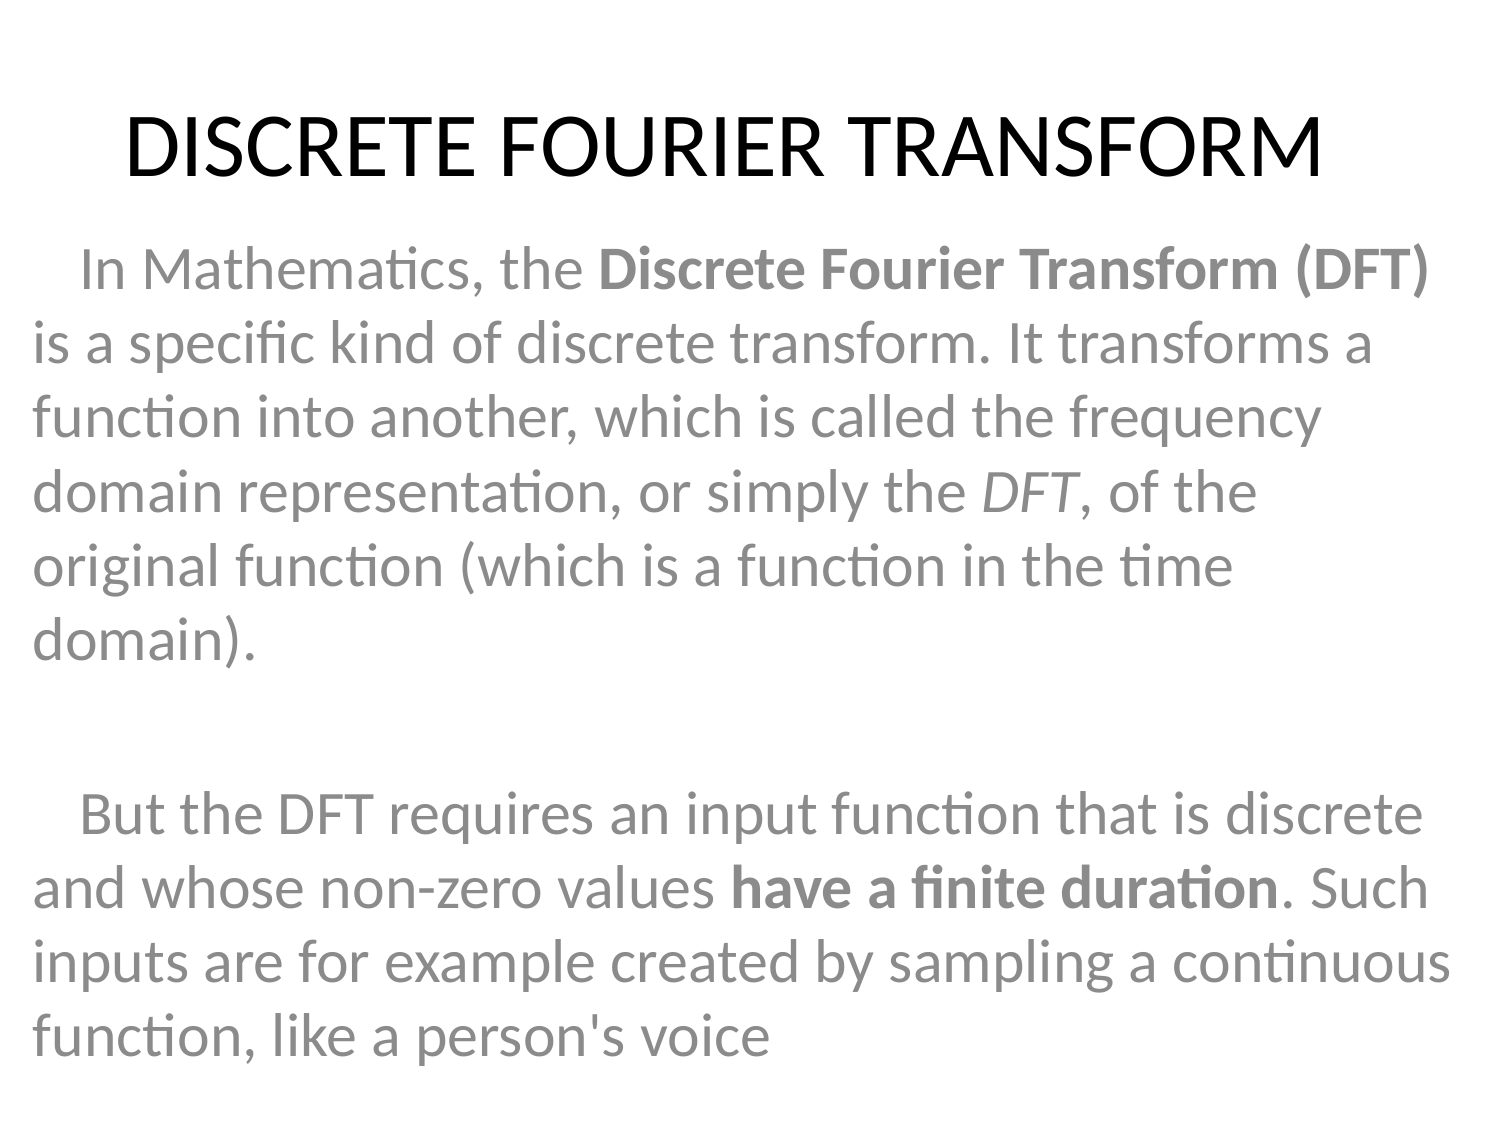

# DISCRETE FOURIER TRANSFORM
	In Mathematics, the Discrete Fourier Transform (DFT) is a specific kind of discrete transform. It transforms a function into another, which is called the frequency domain representation, or simply the DFT, of the original function (which is a function in the time domain).

	But the DFT requires an input function that is discrete and whose non-zero values have a finite duration. Such inputs are for example created by sampling a continuous function, like a person's voice